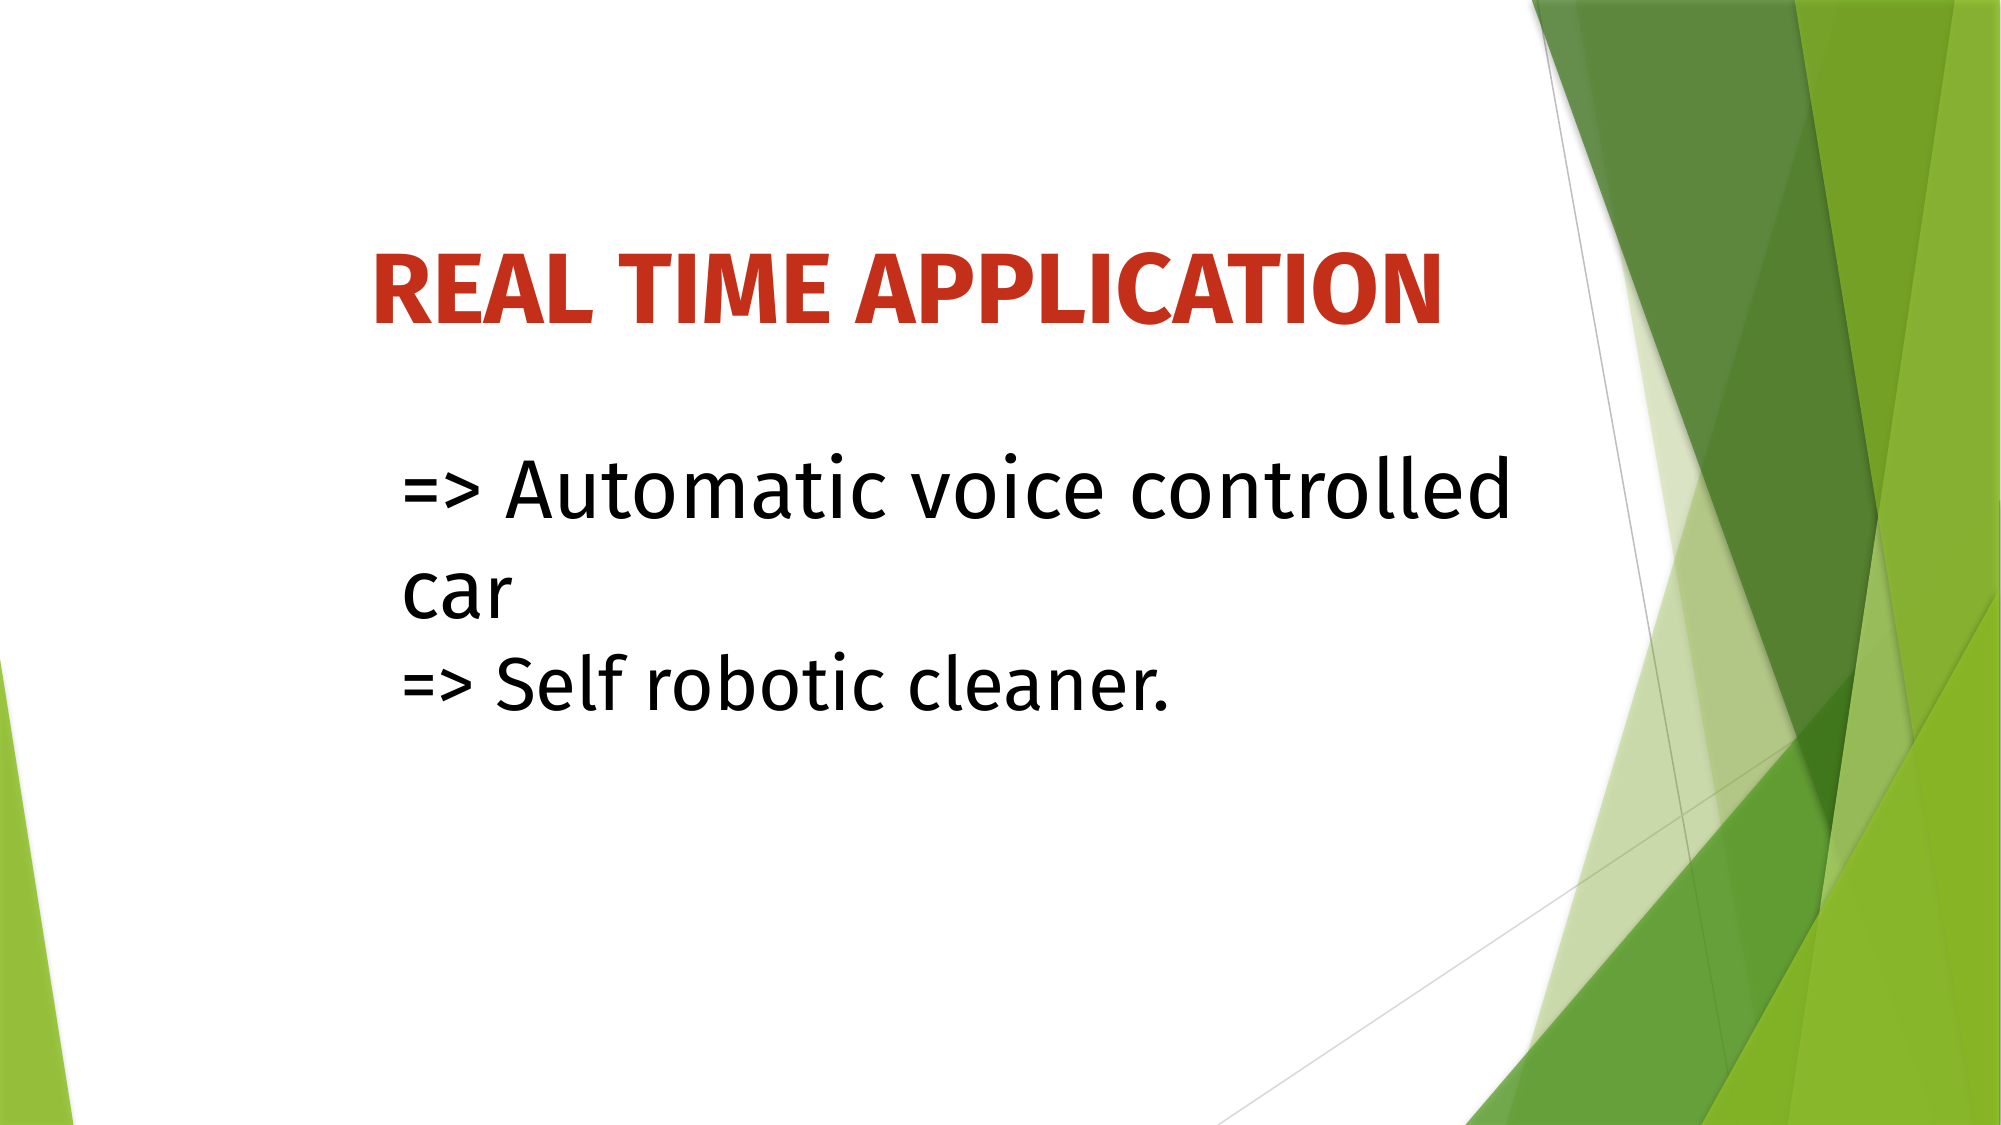

REAL TIME APPLICATION
=> Automatic voice controlled car
=> Self robotic cleaner.